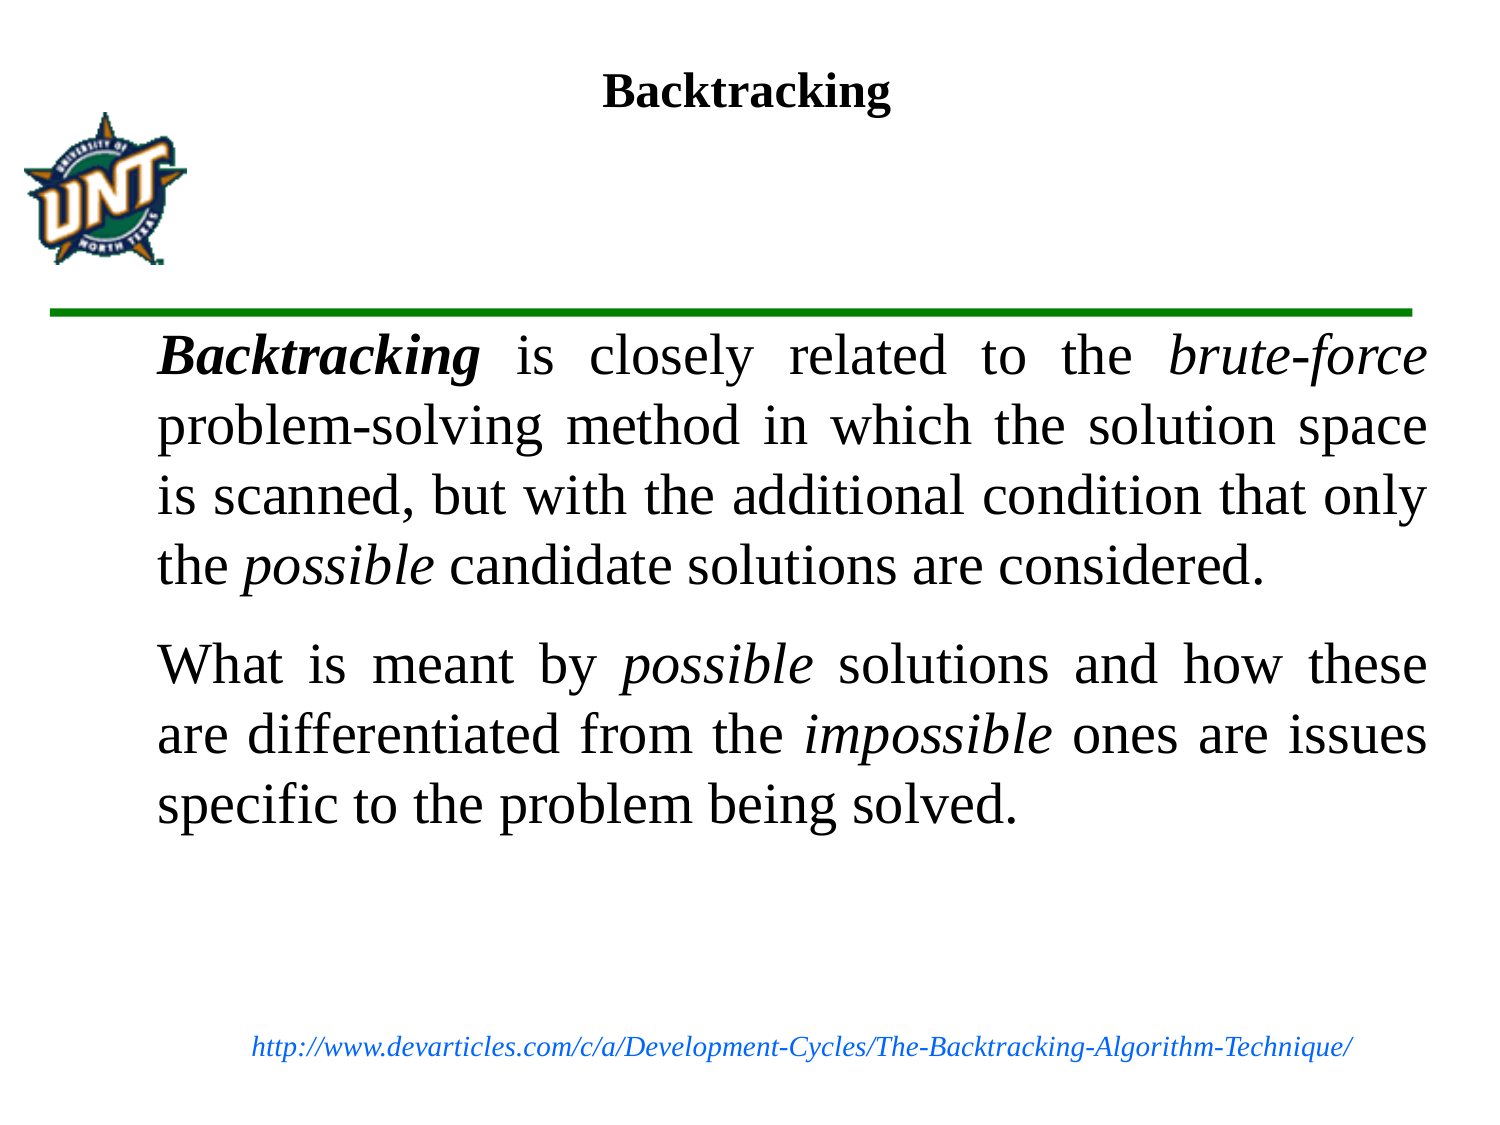

Backtracking
Backtracking is closely related to the brute-force problem-solving method in which the solution space is scanned, but with the additional condition that only the possible candidate solutions are considered.
What is meant by possible solutions and how these are differentiated from the impossible ones are issues specific to the problem being solved.
http://www.devarticles.com/c/a/Development-Cycles/The-Backtracking-Algorithm-Technique/